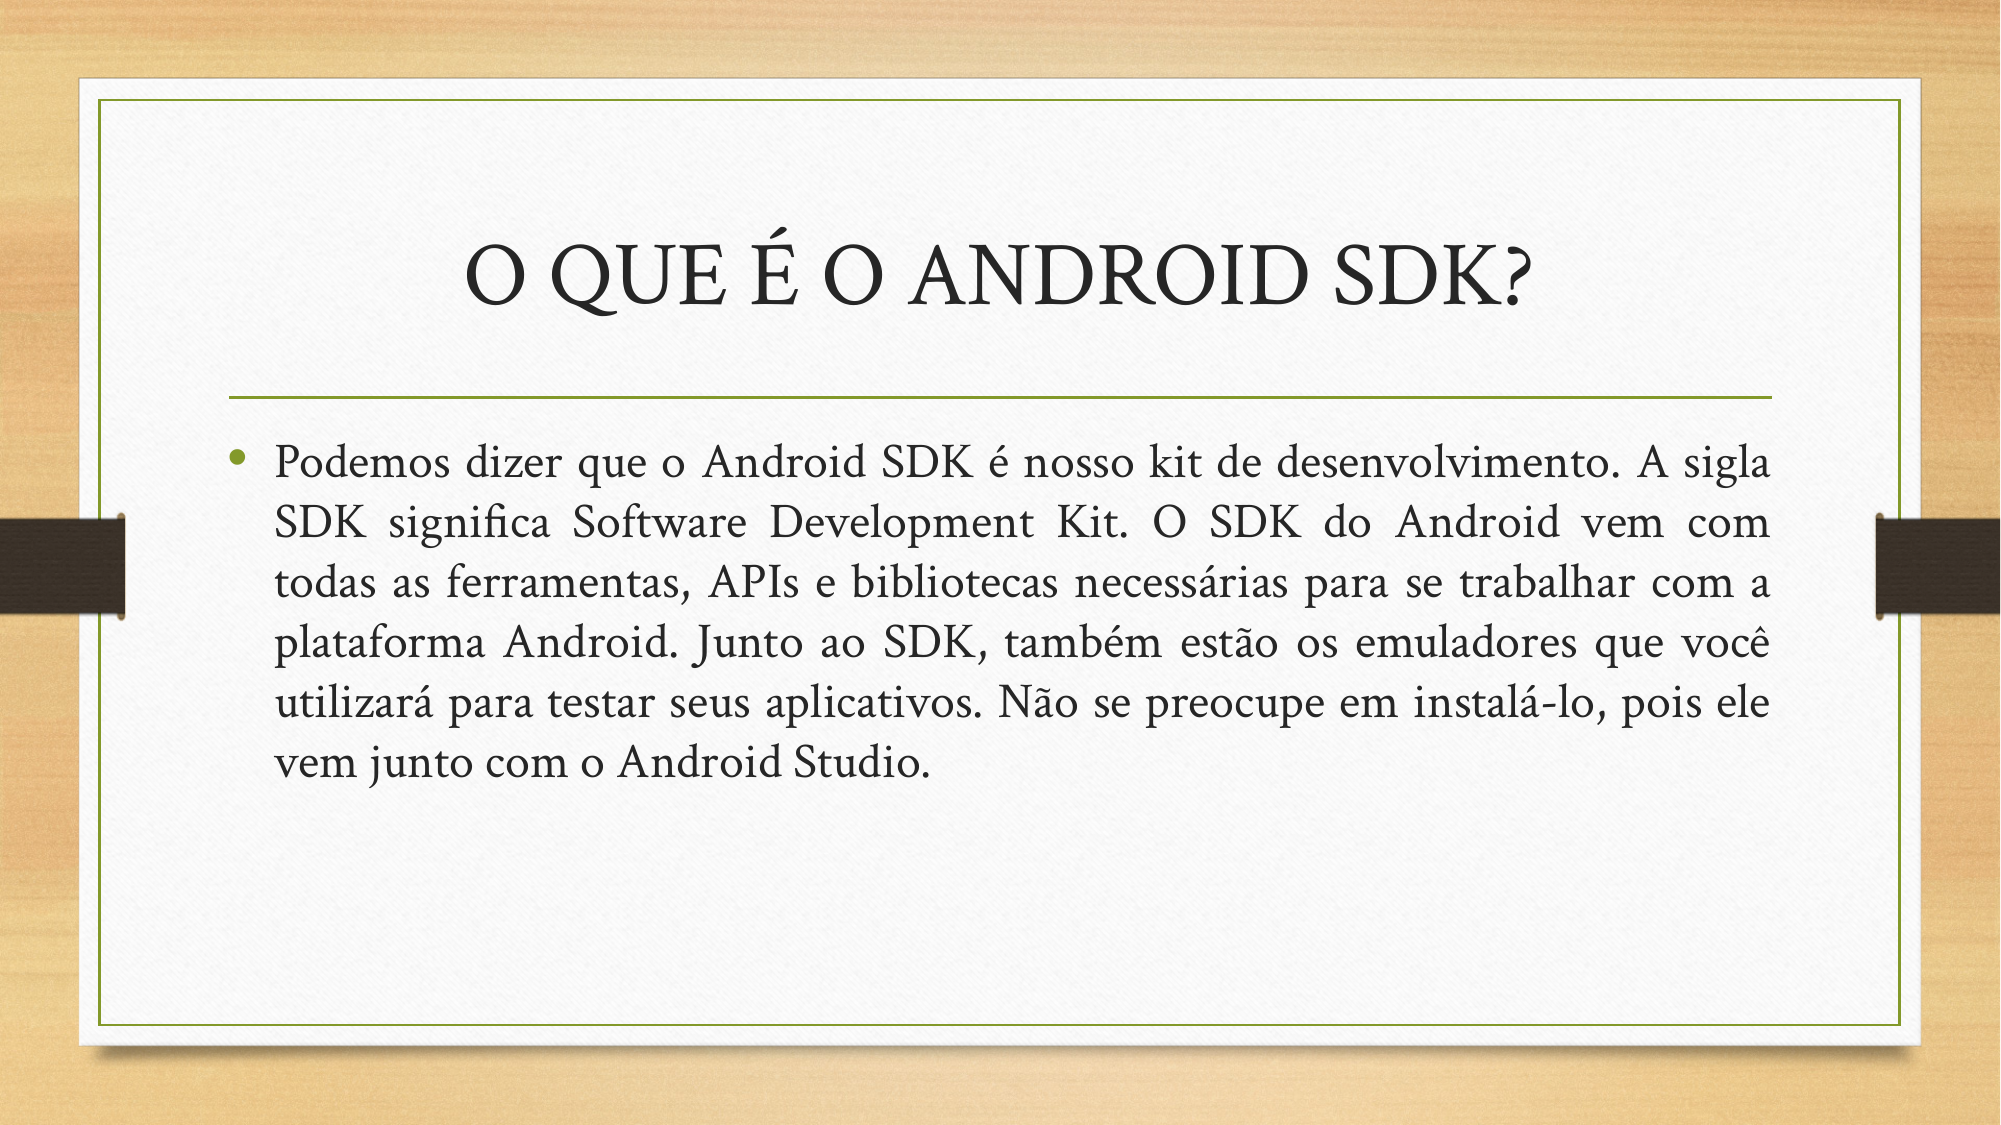

# O QUE É O ANDROID SDK?
Podemos dizer que o Android SDK é nosso kit de desenvolvimento. A sigla SDK significa Software Development Kit. O SDK do Android vem com todas as ferramentas, APIs e bibliotecas necessárias para se trabalhar com a plataforma Android. Junto ao SDK, também estão os emuladores que você utilizará para testar seus aplicativos. Não se preocupe em instalá-lo, pois ele vem junto com o Android Studio.